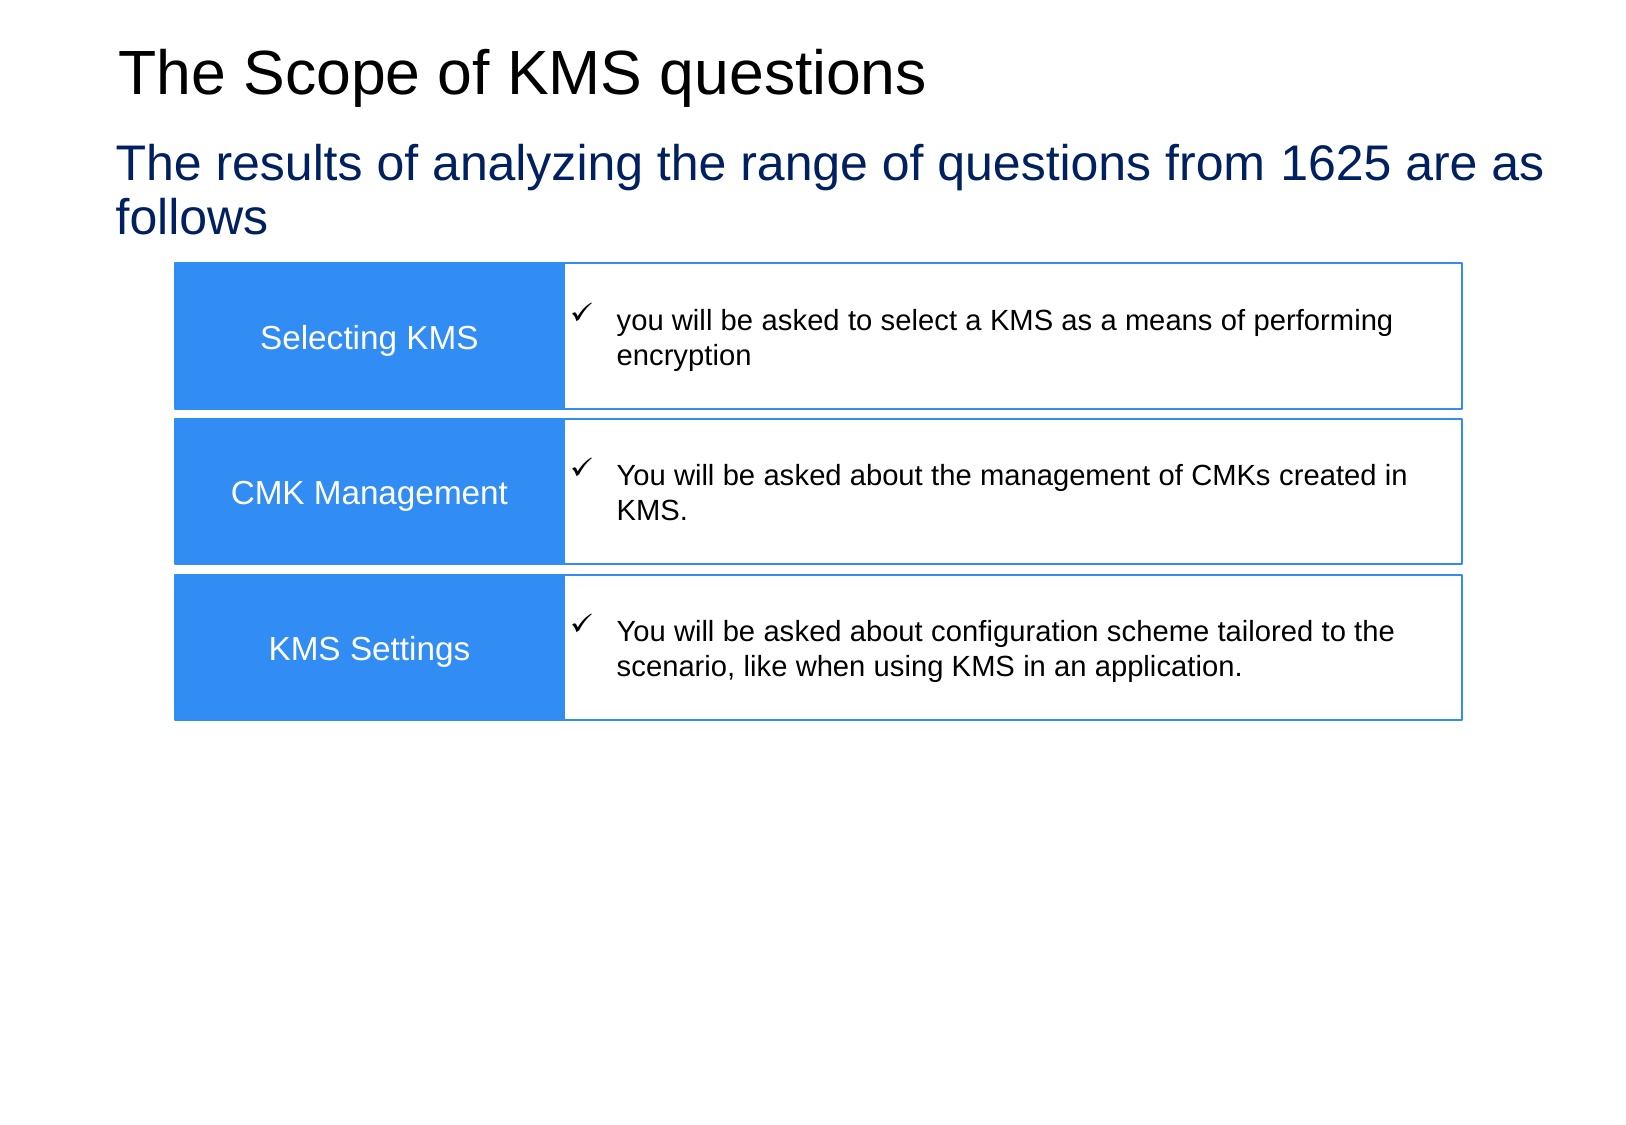

The Scope of KMS questions
The results of analyzing the range of questions from 1625 are as follows
Selecting KMS
you will be asked to select a KMS as a means of performing encryption
CMK Management
You will be asked about the management of CMKs created in KMS.
KMS Settings
You will be asked about configuration scheme tailored to the scenario, like when using KMS in an application.